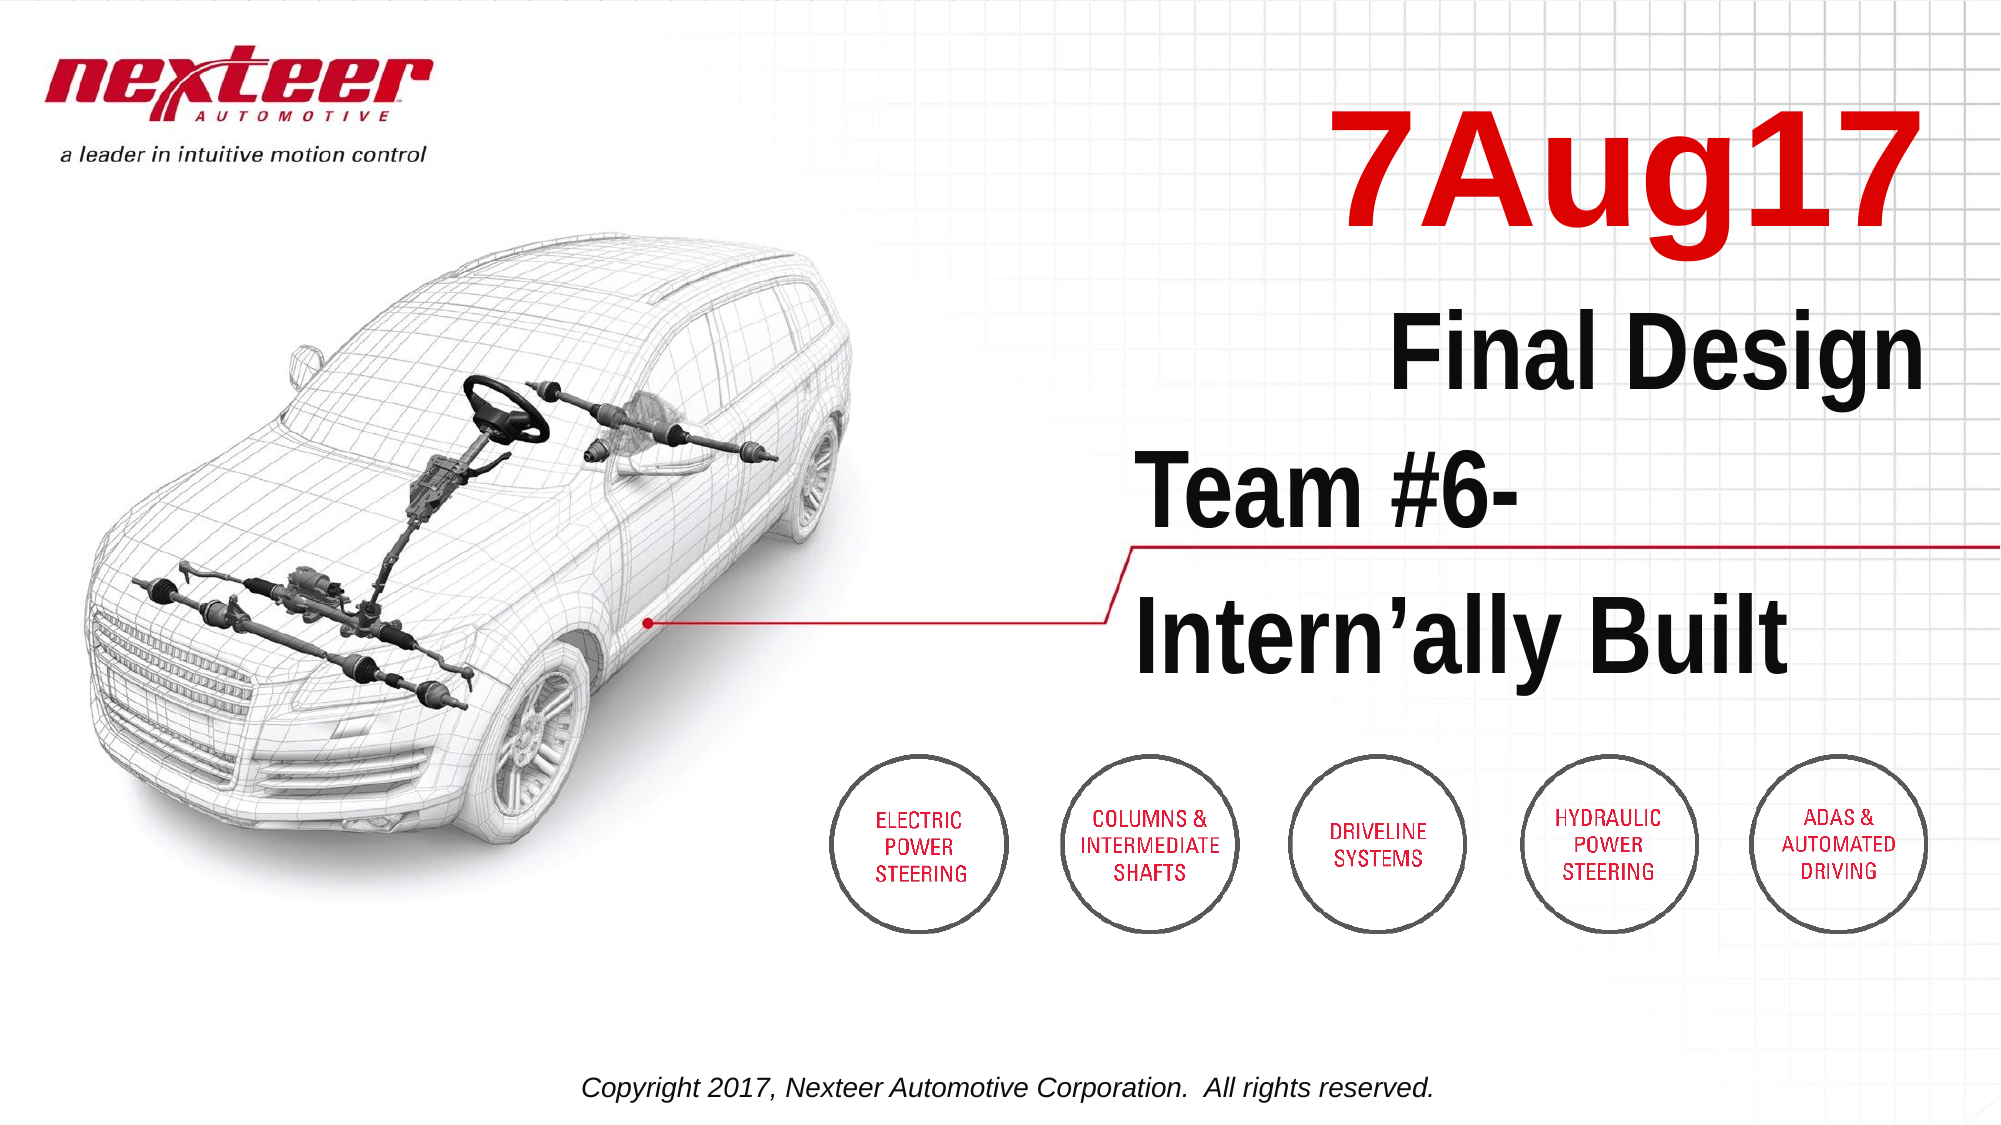

7Aug17
Final Design
Team #6- Intern’ally Built